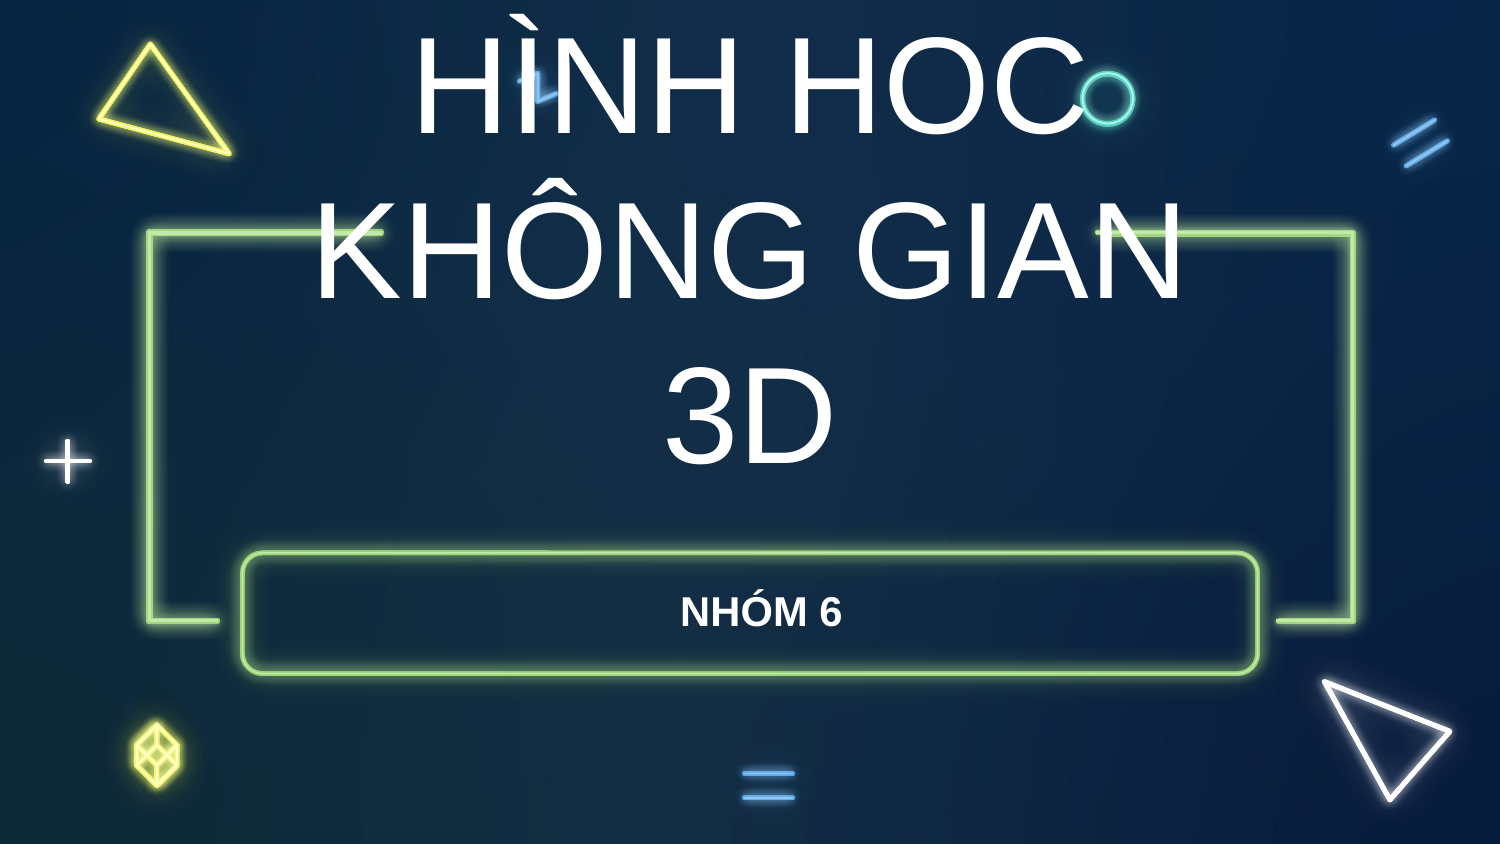

# HÌNH HOC KHÔNG GIAN 3D

NHÓM 6